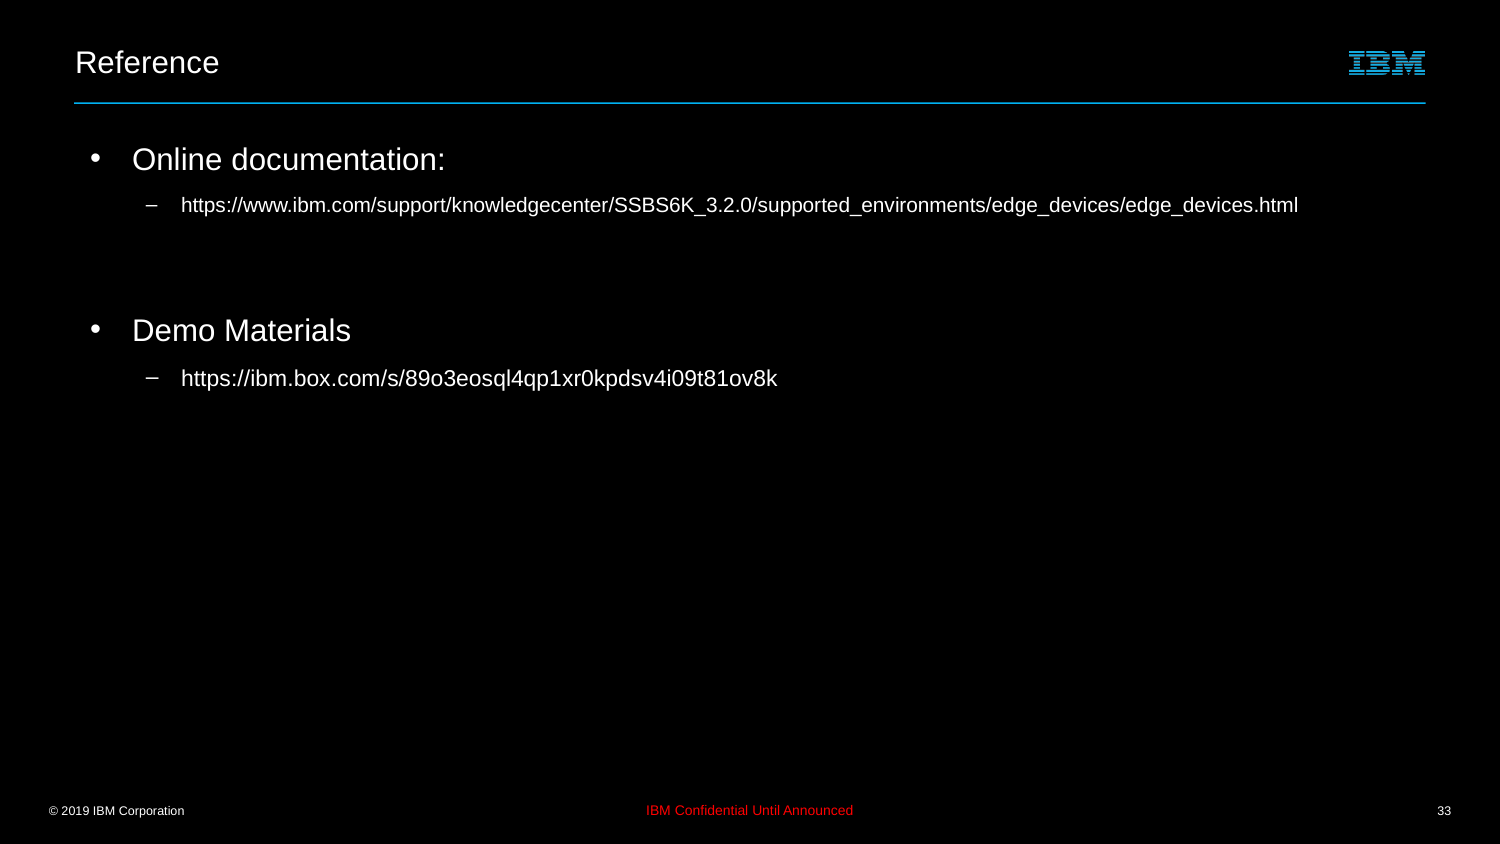

# Reference
Online documentation:
https://www.ibm.com/support/knowledgecenter/SSBS6K_3.2.0/supported_environments/edge_devices/edge_devices.html

Demo Materials
https://ibm.box.com/s/89o3eosql4qp1xr0kpdsv4i09t81ov8k